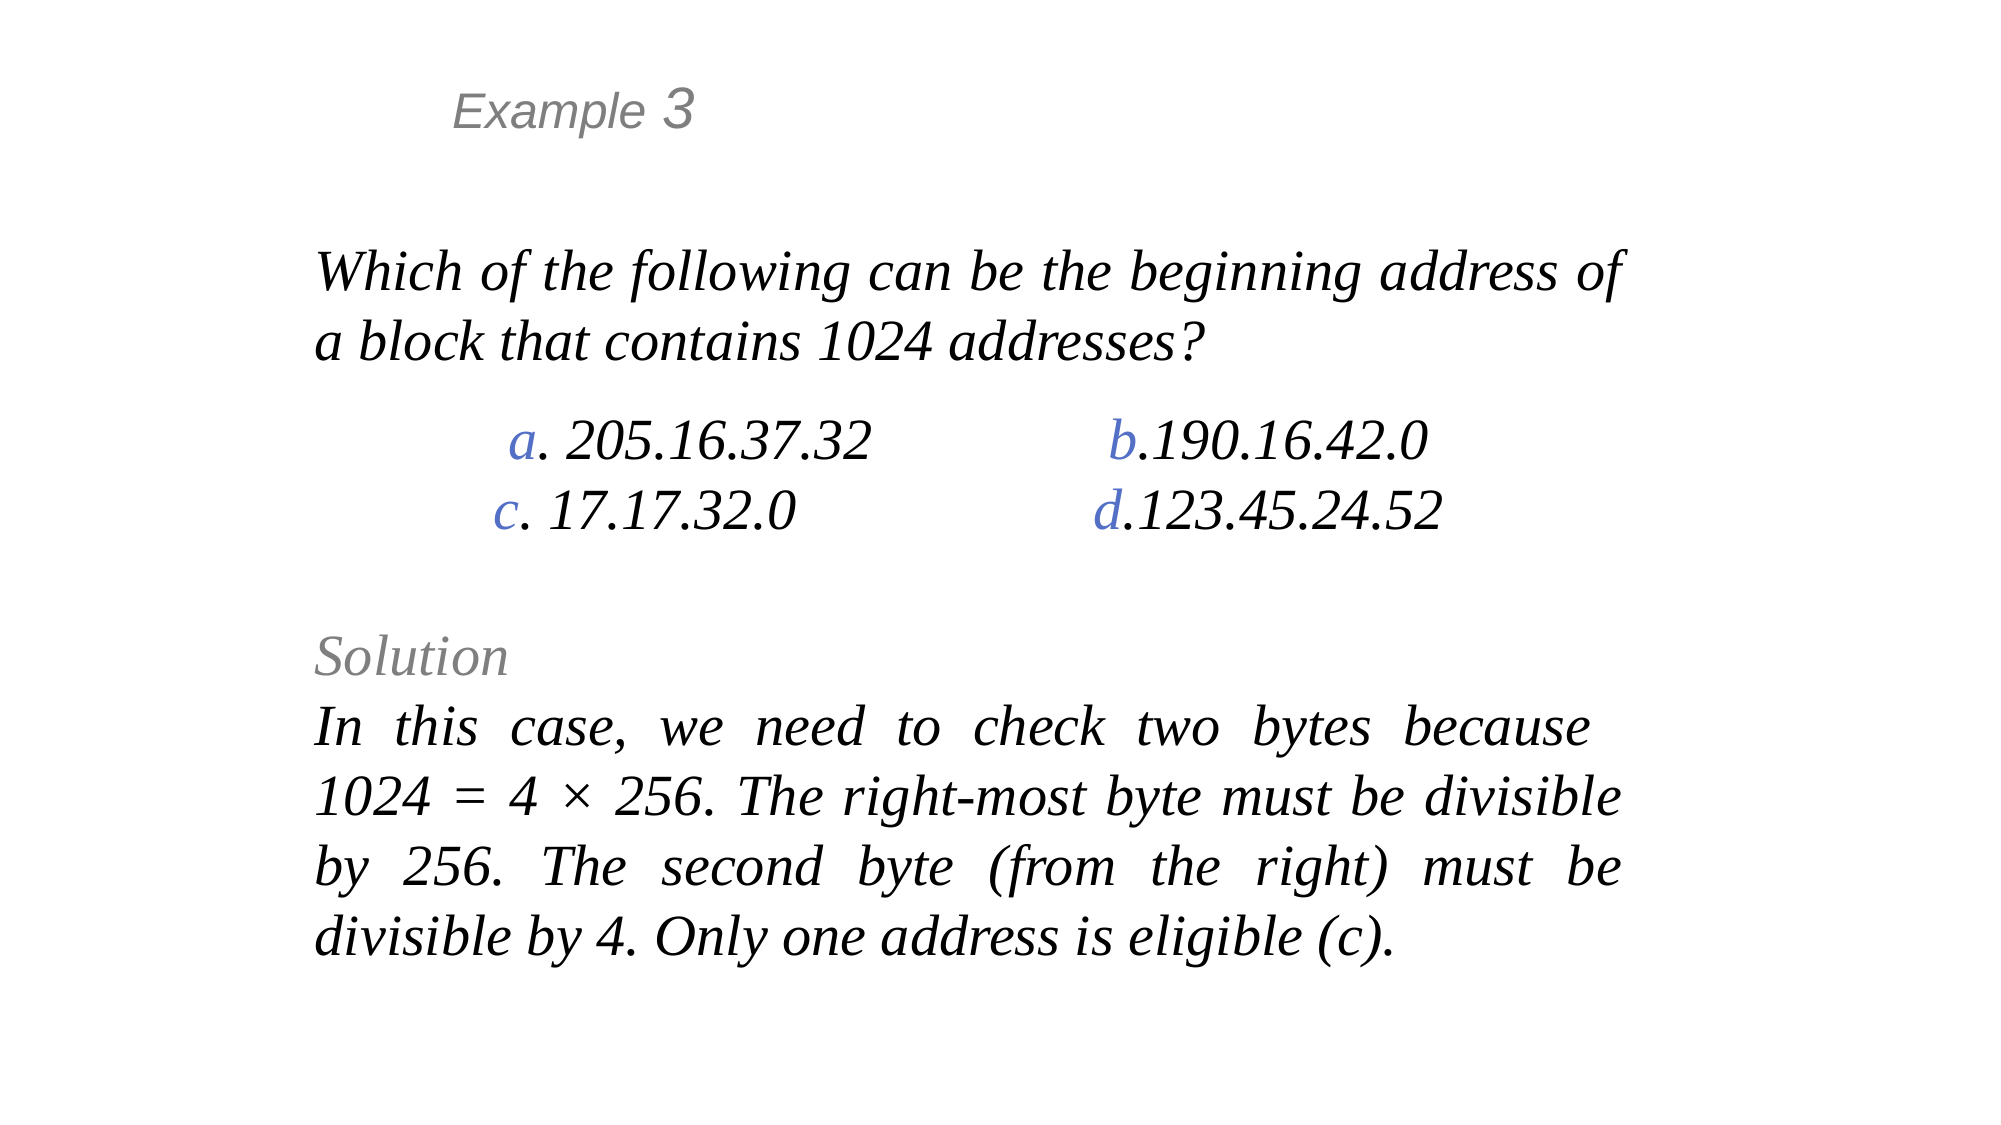

Example 3
Which of the following can be the beginning address of a block that contains 1024 addresses?
a. 205.16.37.32		b.190.16.42.0
c. 17.17.32.0		d.123.45.24.52
Solution
In this case, we need to check two bytes because
1024 = 4 × 256. The right-most byte must be divisible by 256. The second byte (from the right) must be divisible by 4. Only one address is eligible (c).